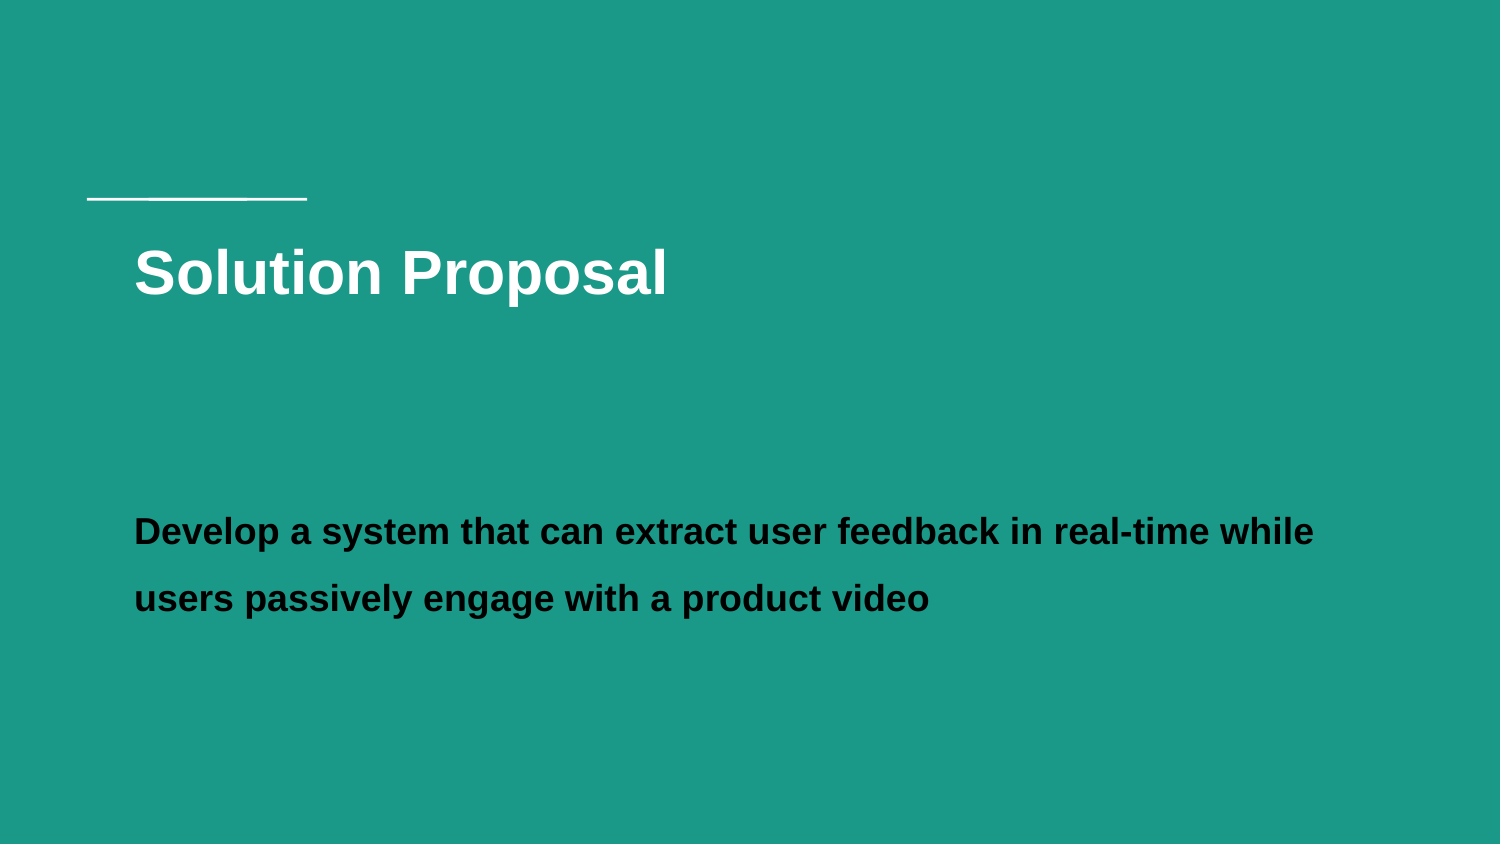

# Solution Proposal
Develop a system that can extract user feedback in real-time while users passively engage with a product video